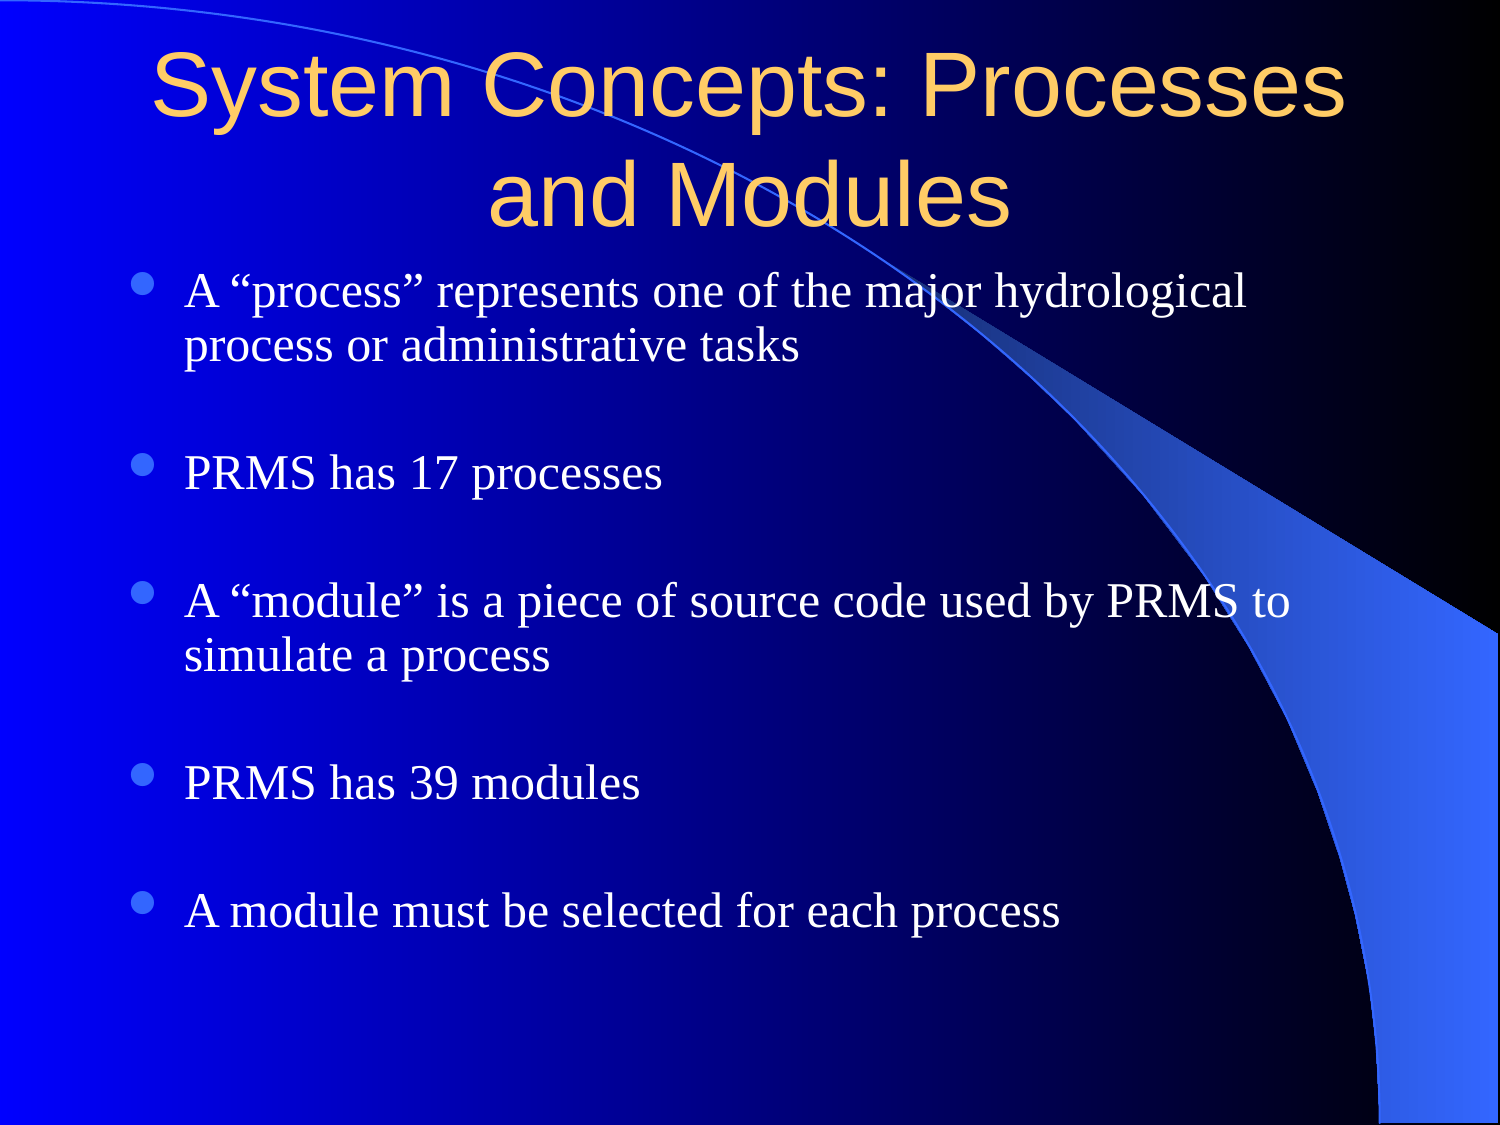

# System Concepts: Processes and Modules
A “process” represents one of the major hydrological process or administrative tasks

PRMS has 17 processes

A “module” is a piece of source code used by PRMS to simulate a process

PRMS has 39 modules

A module must be selected for each process